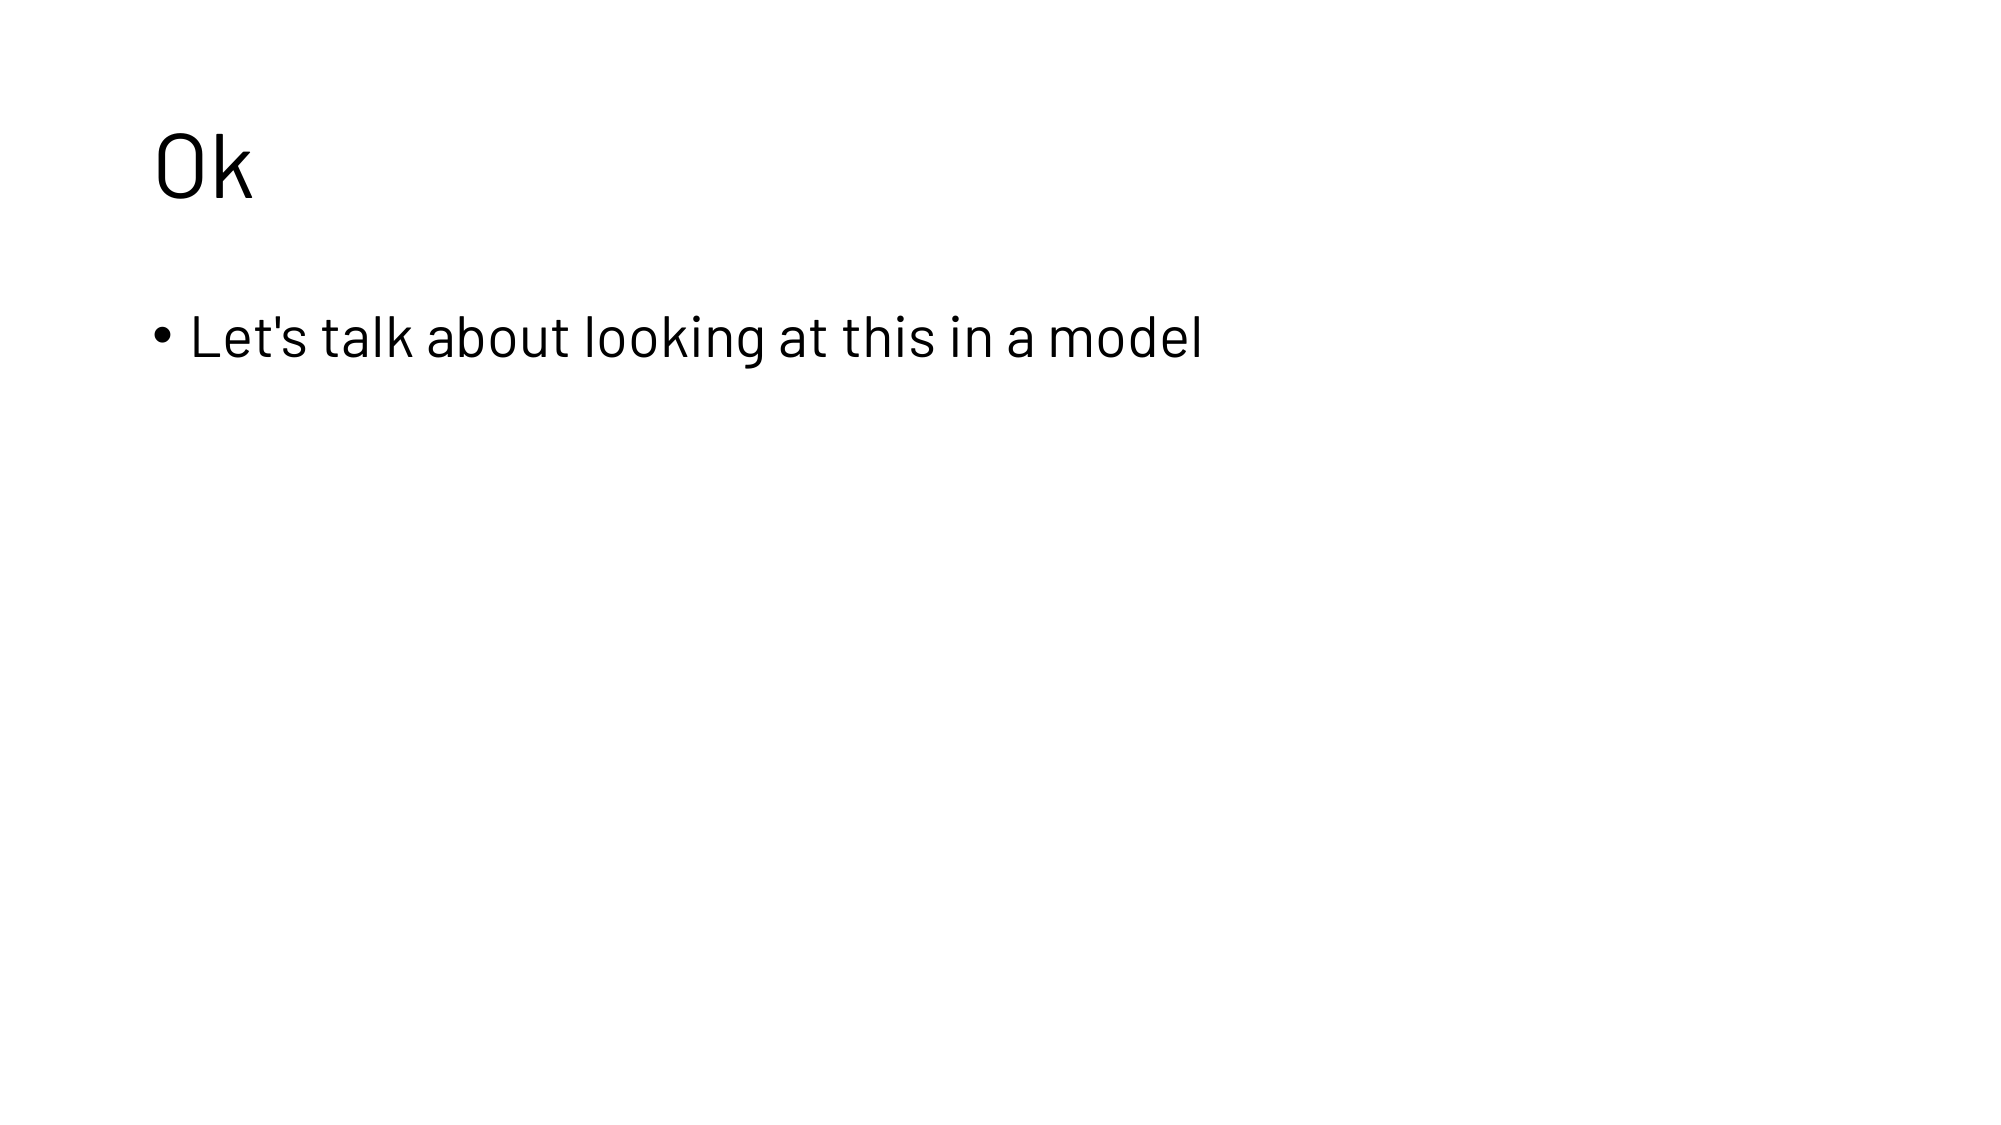

# Ok
Let's talk about looking at this in a model